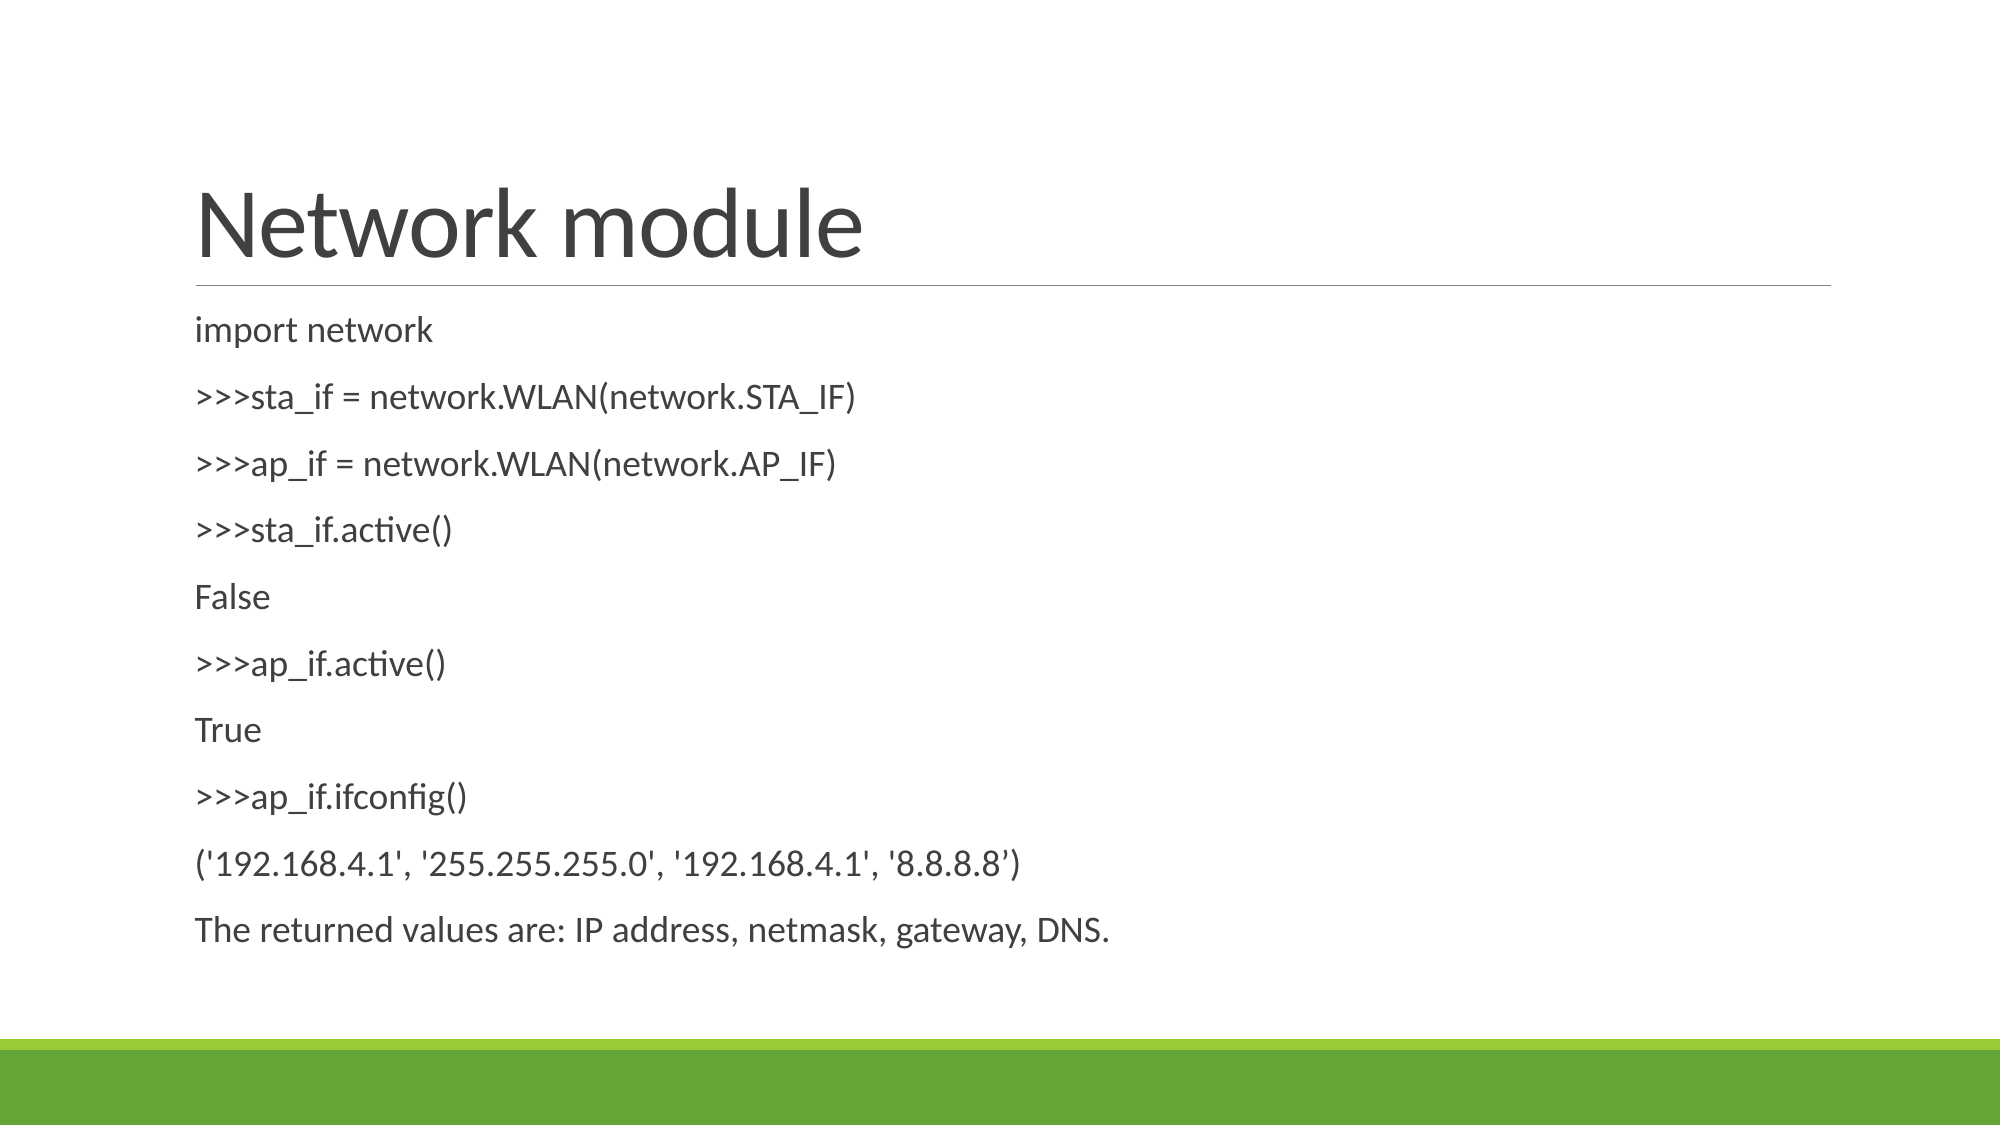

# Network module
import network
>>>sta_if = network.WLAN(network.STA_IF)
>>>ap_if = network.WLAN(network.AP_IF)
>>>sta_if.active()
False
>>>ap_if.active()
True
>>>ap_if.ifconfig()
('192.168.4.1', '255.255.255.0', '192.168.4.1', '8.8.8.8’)
The returned values are: IP address, netmask, gateway, DNS.